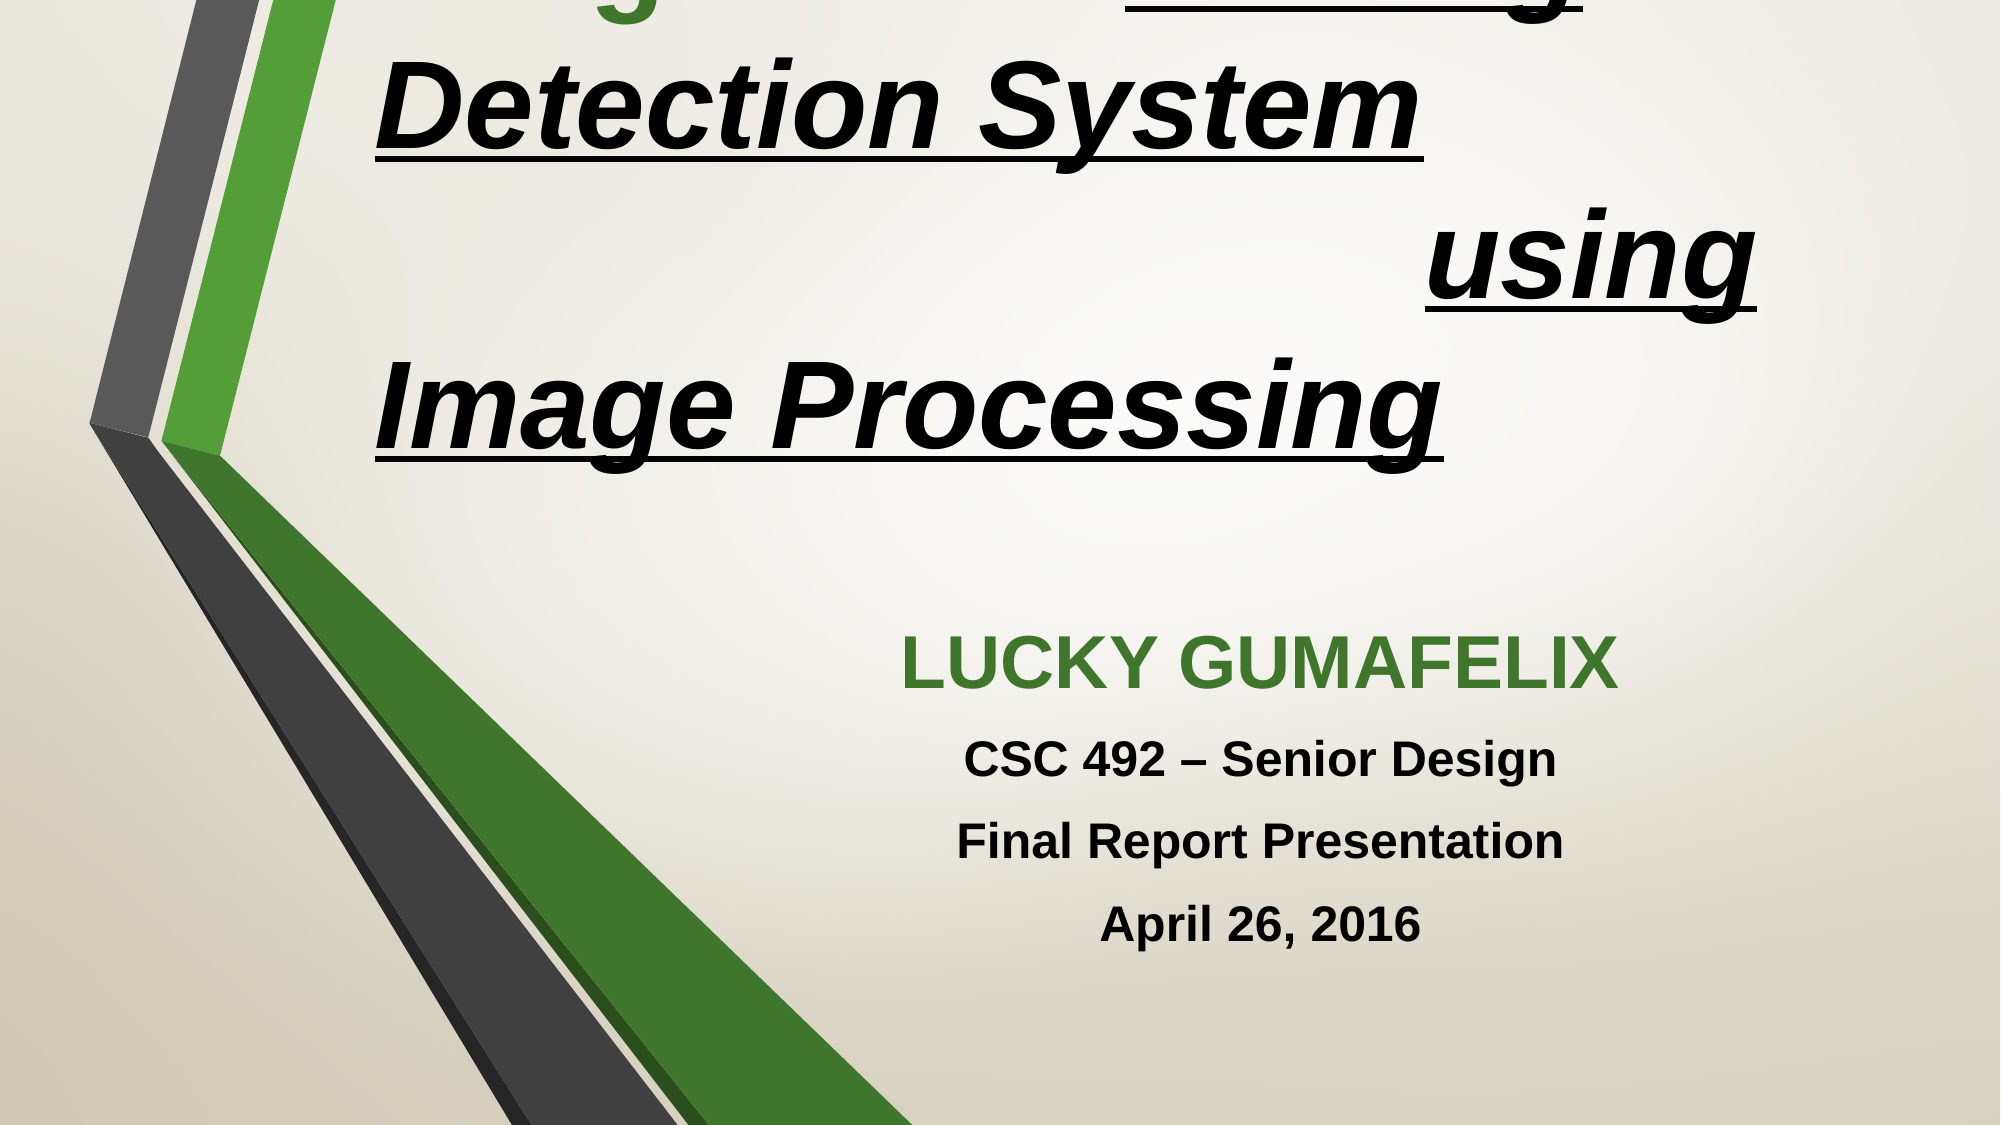

# Imageflux: 	Parking Detection System using Image Processing
LUCKY GUMAFELIX
CSC 492 – Senior Design
Final Report Presentation
April 26, 2016